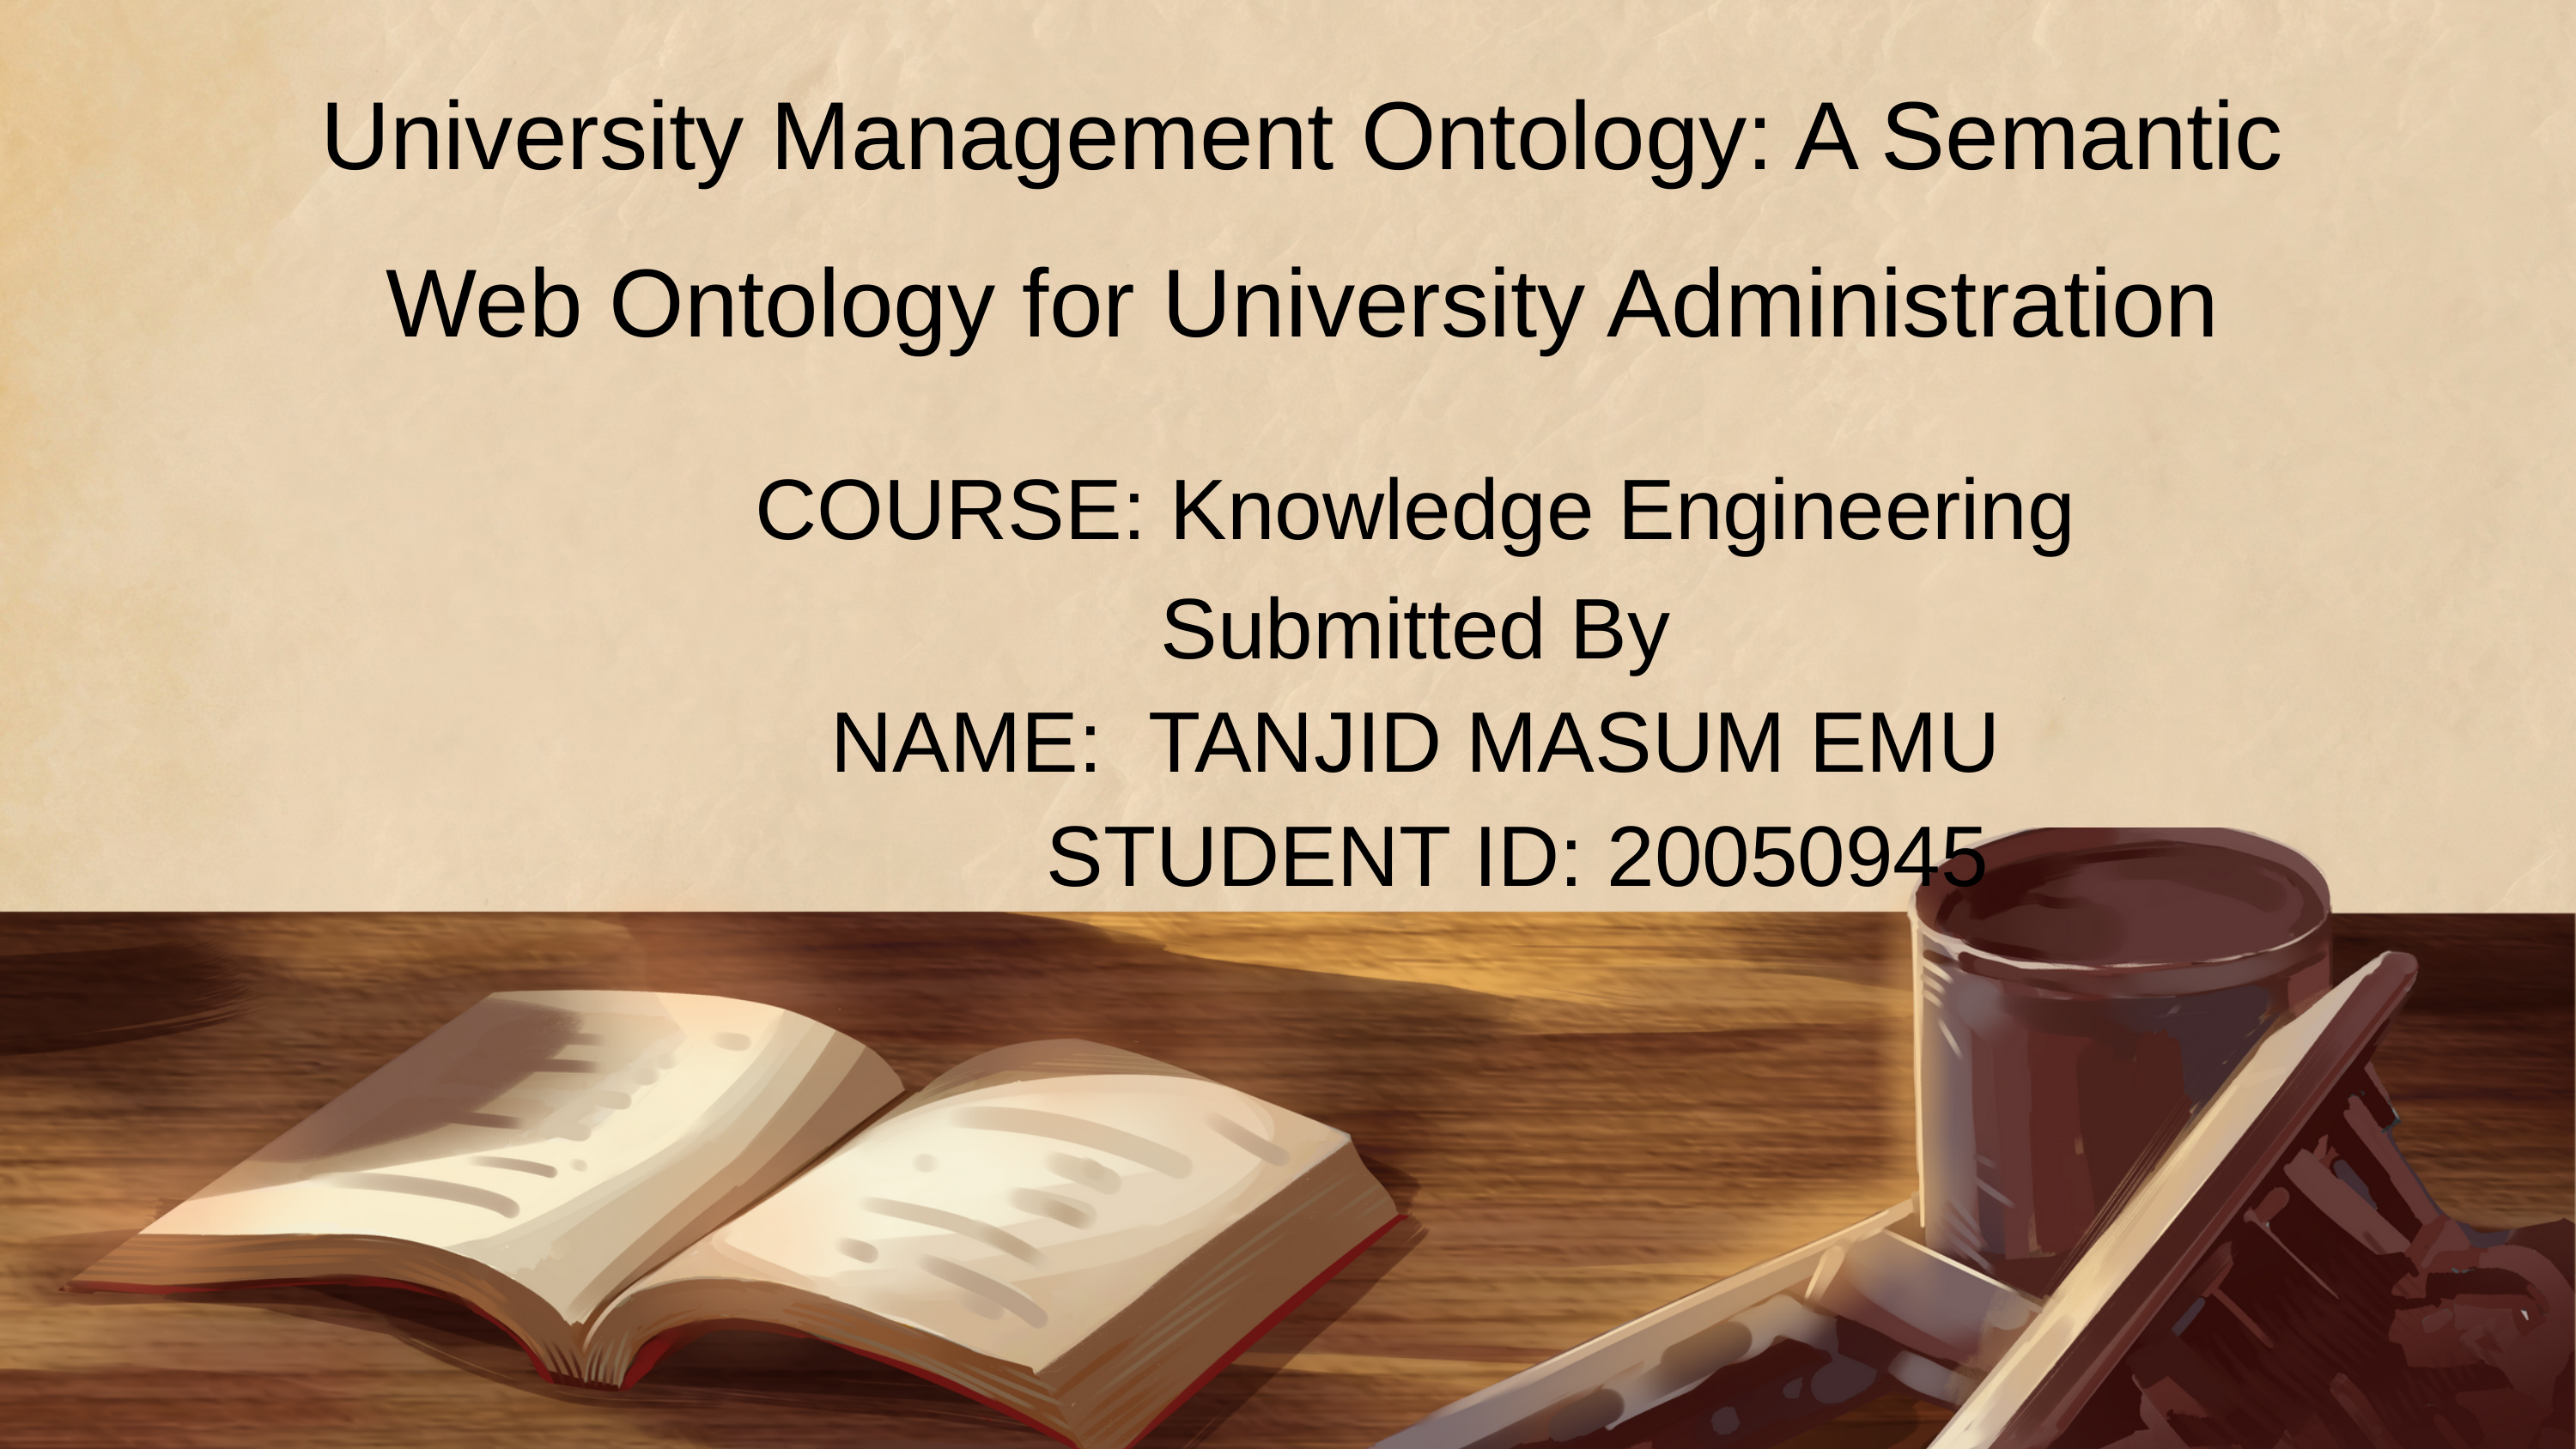

University Management Ontology: A Semantic Web Ontology for University Administration
COURSE: Knowledge Engineering
Submitted By
NAME:  TANJID MASUM EMU
					   STUDENT ID: 20050945